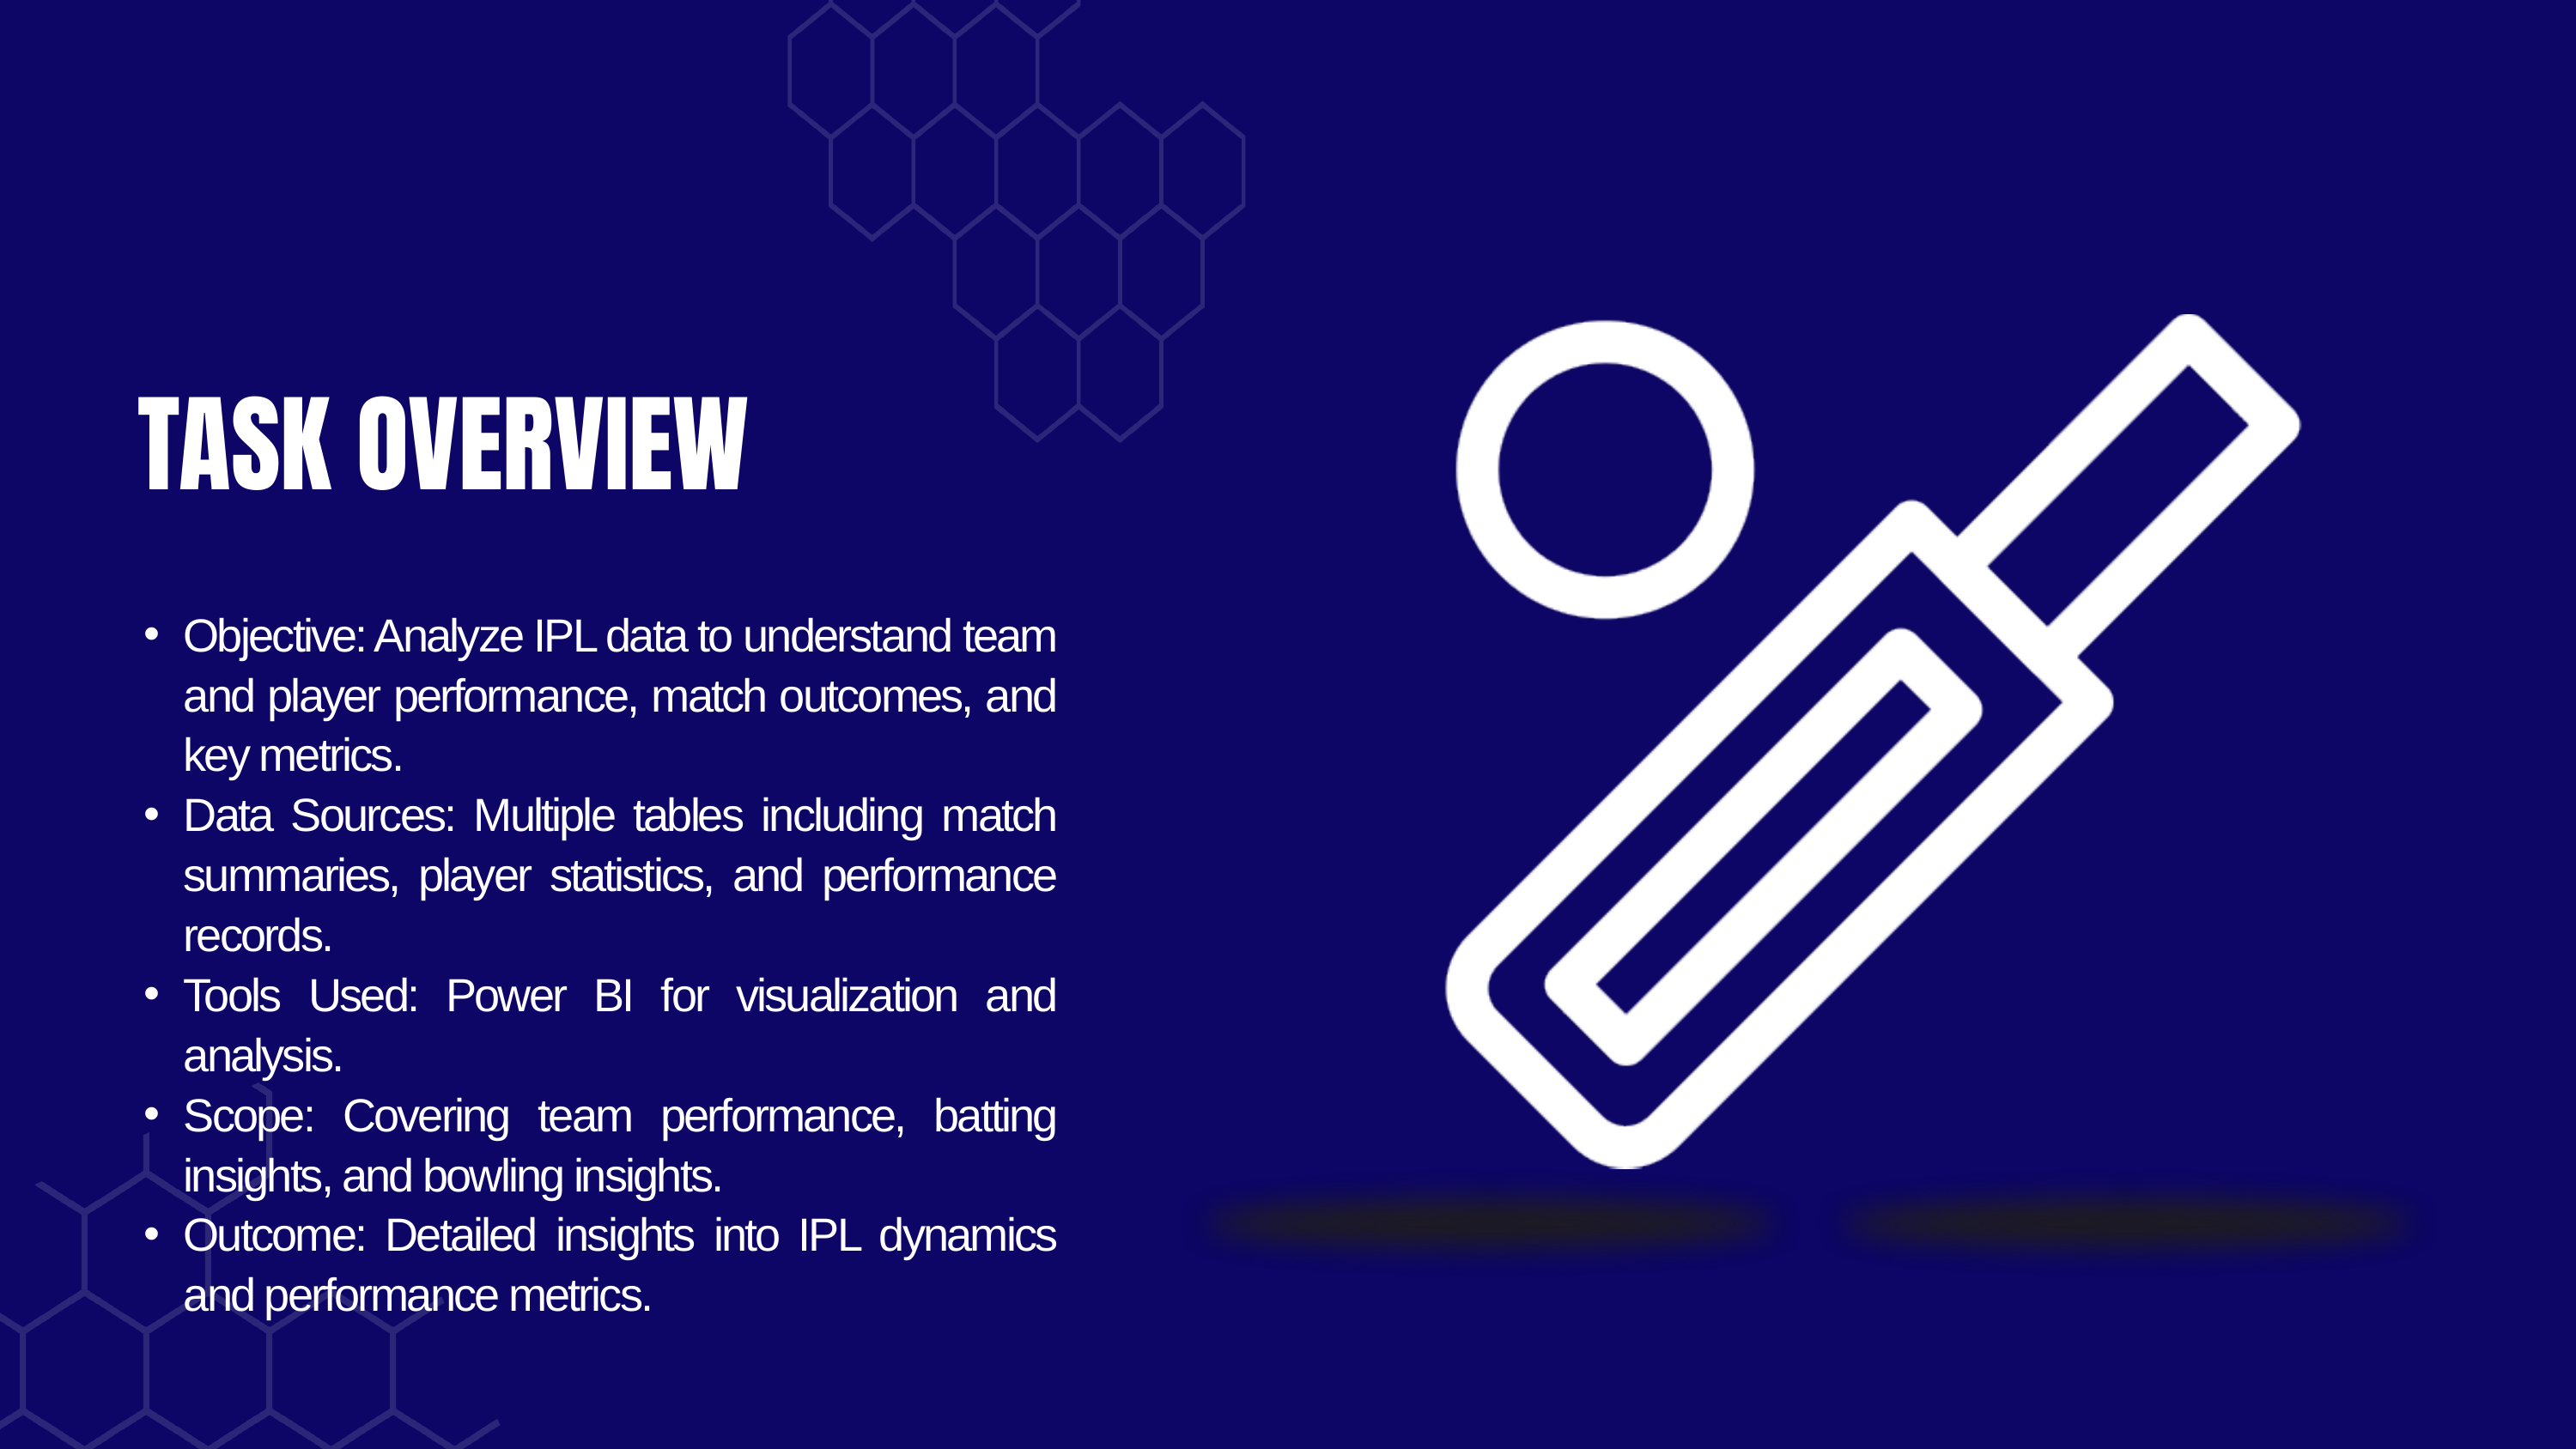

TASK OVERVIEW
Objective: Analyze IPL data to understand team and player performance, match outcomes, and key metrics.
Data Sources: Multiple tables including match summaries, player statistics, and performance records.
Tools Used: Power BI for visualization and analysis.
Scope: Covering team performance, batting insights, and bowling insights.
Outcome: Detailed insights into IPL dynamics and performance metrics.